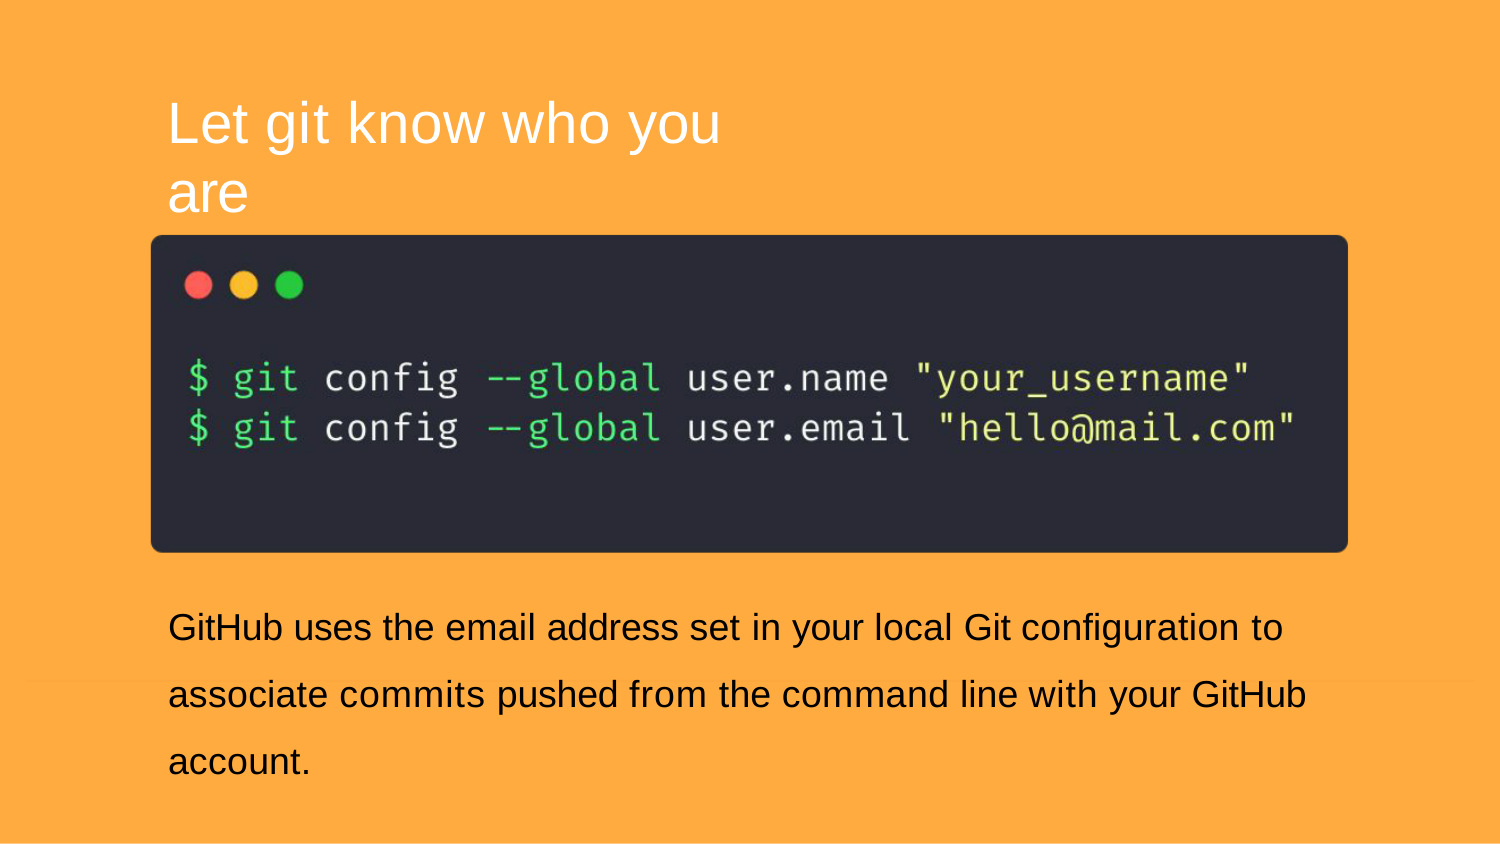

Let git know who you are

GitHub uses the email address set in your local Git conﬁguration to  associate commits pushed from the command line with your GitHub  account.